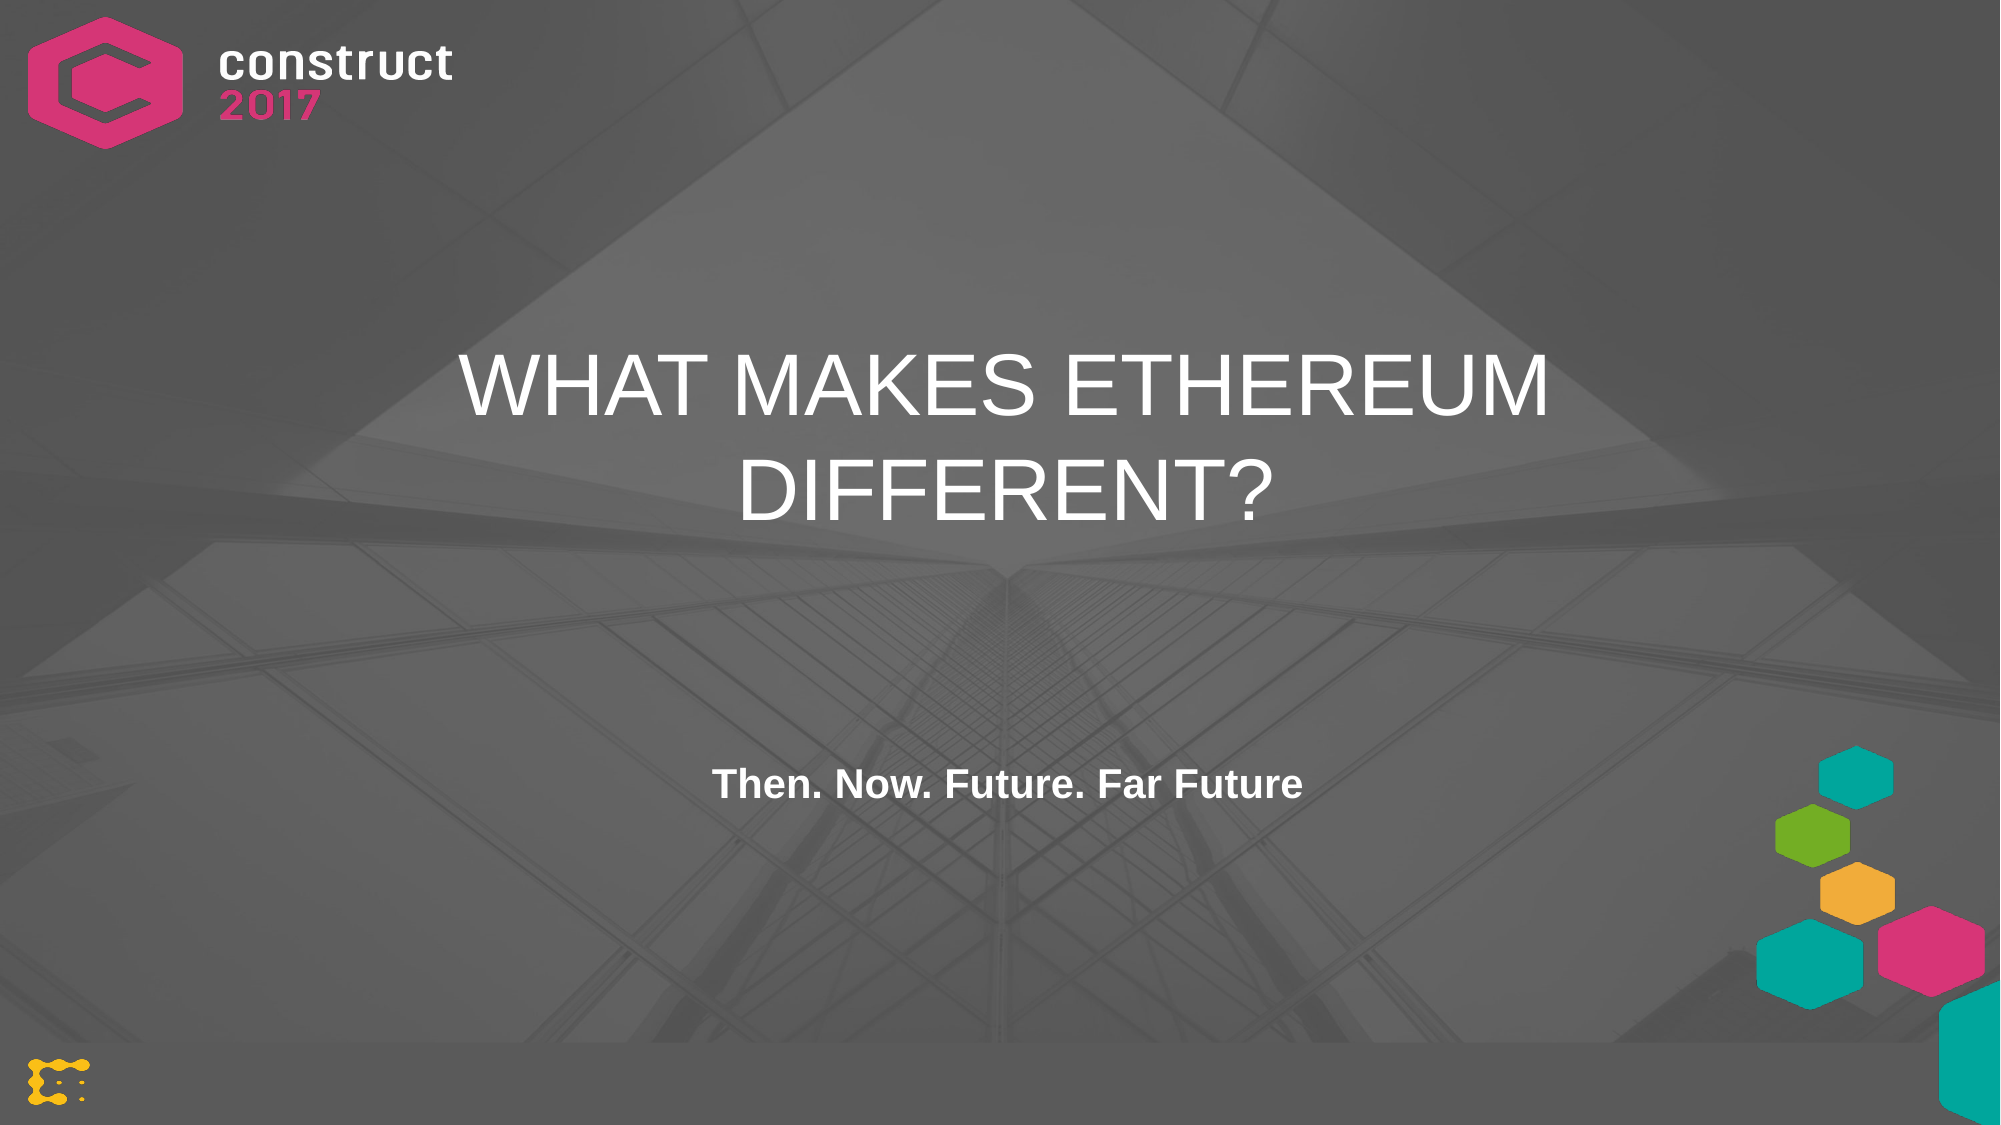

# What makes Ethereum different?
Then. Now. Future. Far Future